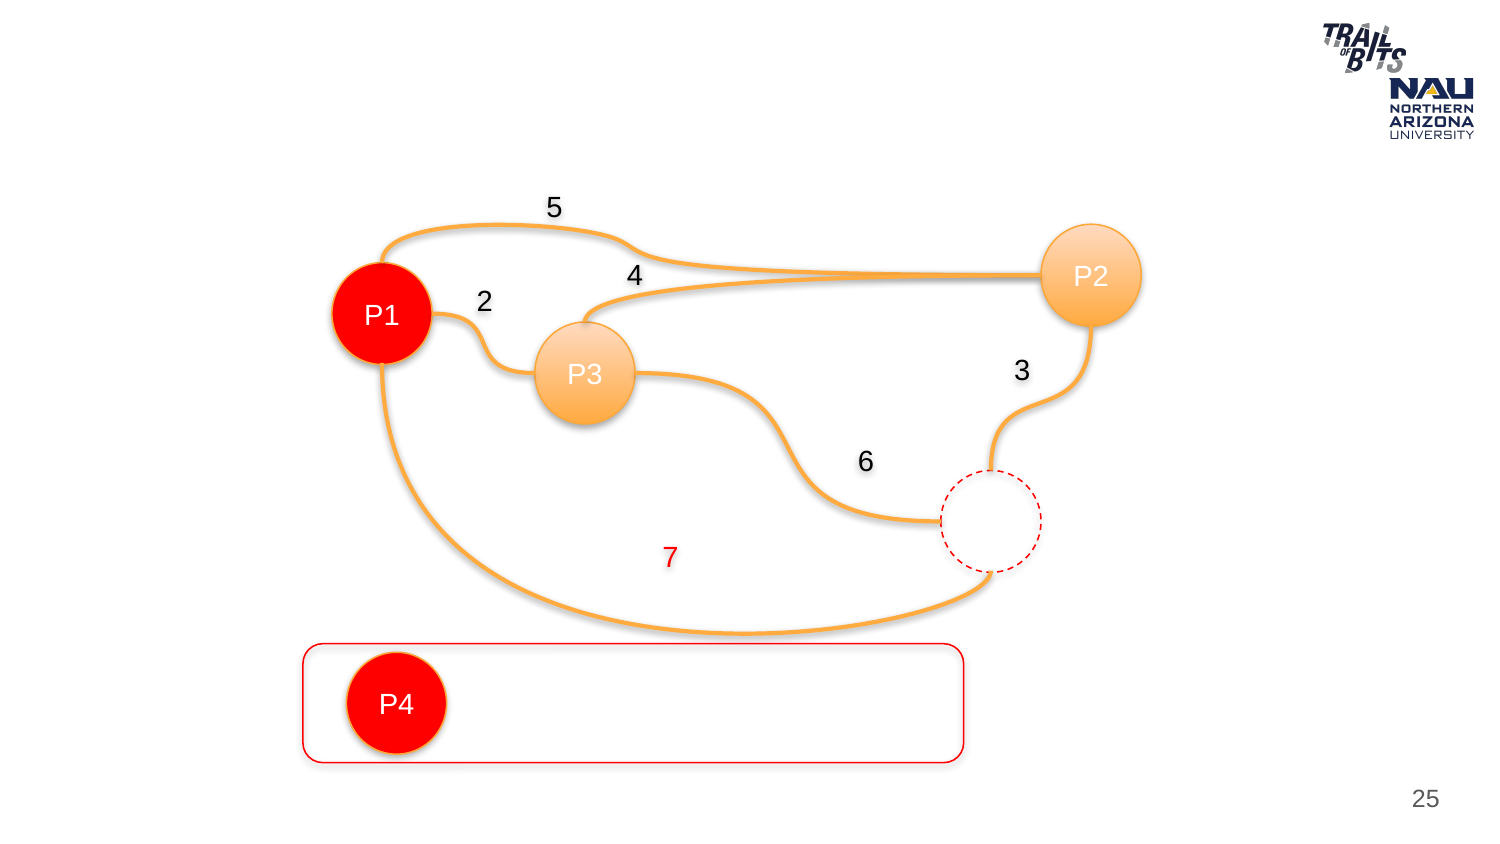

# Furthest Point First [Gonzalez 1985]
5
P2
4
P1
2
P3
3
6

7

P4
25